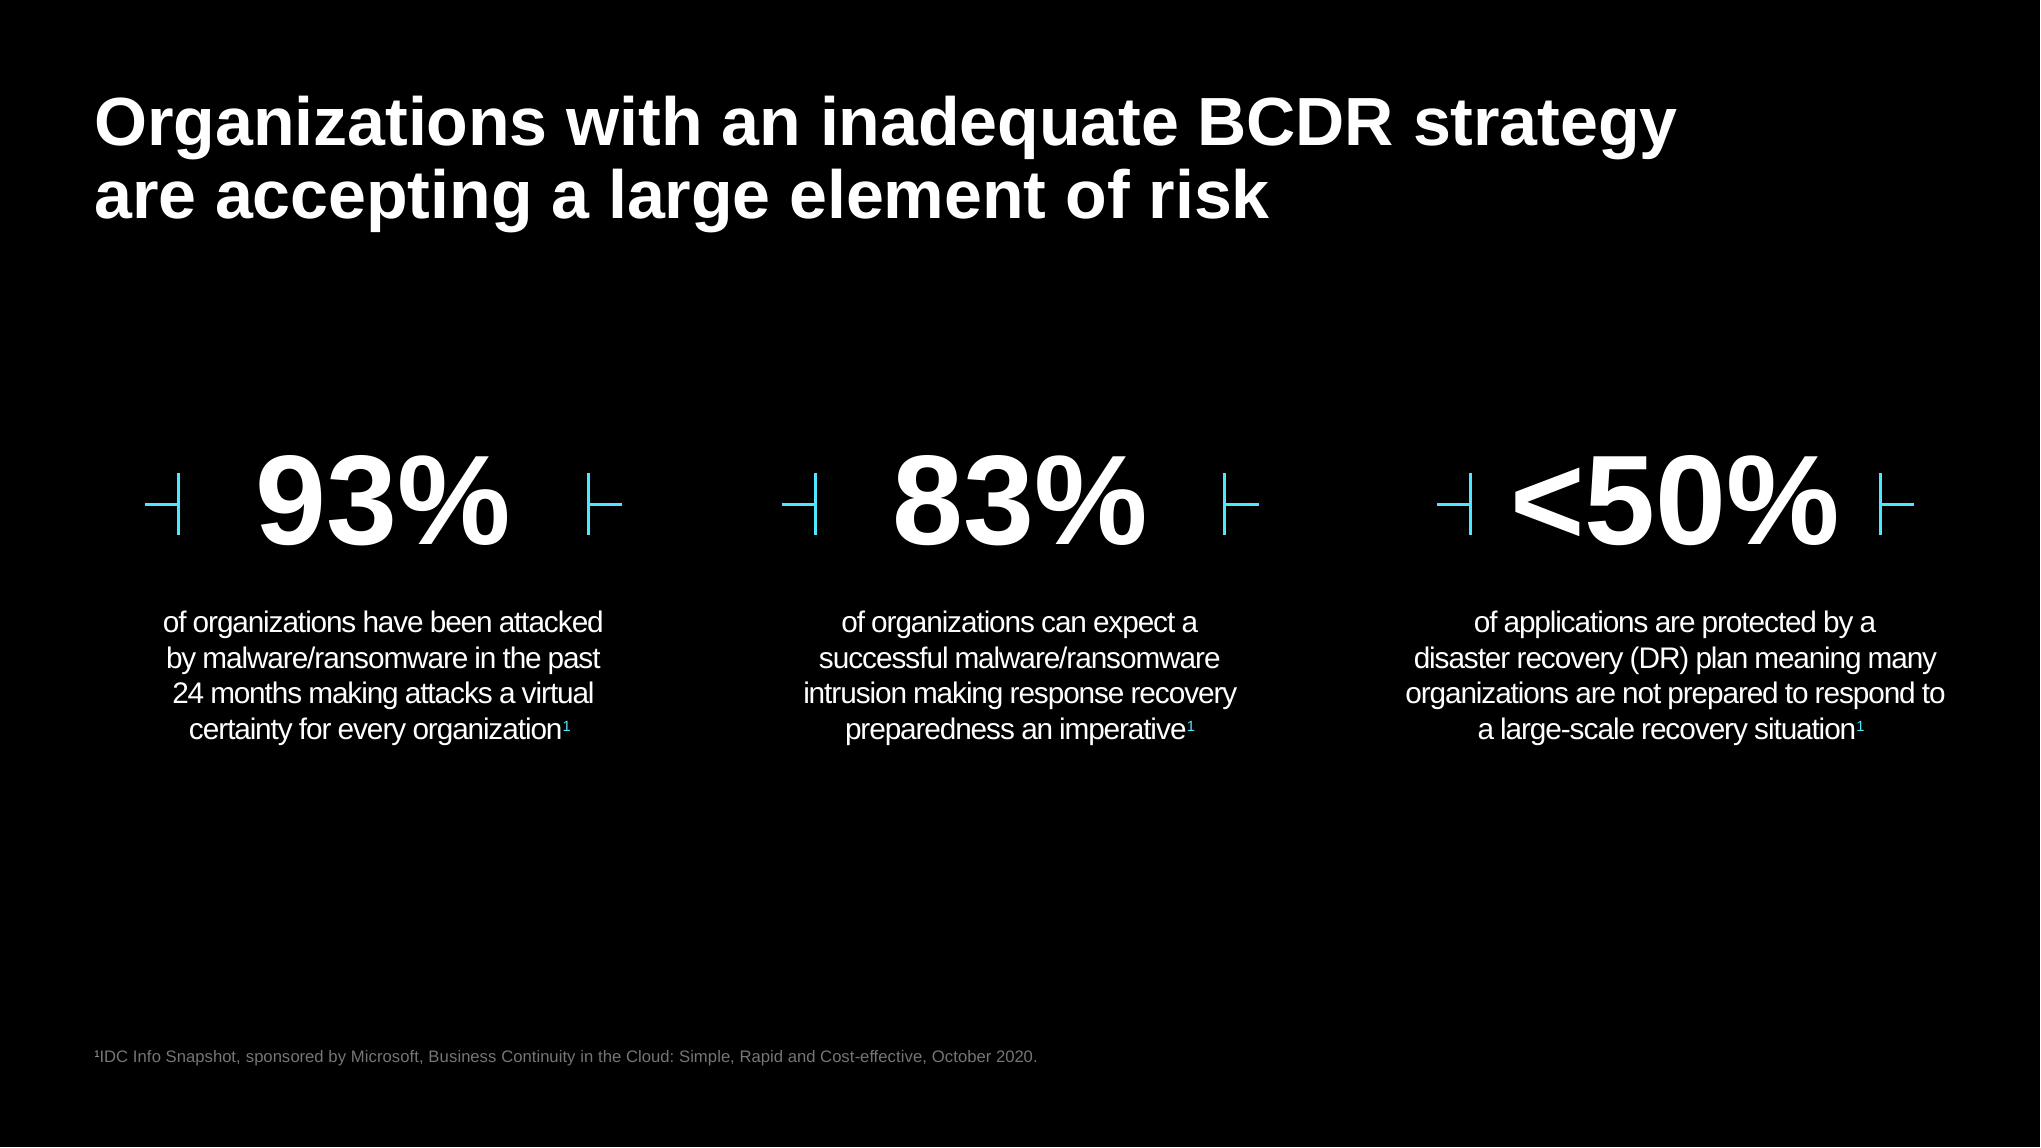

# Organizations with an inadequate BCDR strategy are accepting a large element of risk
93%
83%
<50%
of organizations have been attacked
by malware/ransomware in the past
24 months making attacks a virtual
certainty for every organization1
of organizations can expect a
successful malware/ransomware
intrusion making response recovery preparedness an imperative1
of applications are protected by a
disaster recovery (DR) plan meaning many organizations are not prepared to respond to a large-scale recovery situation1
1IDC Info Snapshot, sponsored by Microsoft, Business Continuity in the Cloud: Simple, Rapid and Cost-effective, October 2020.